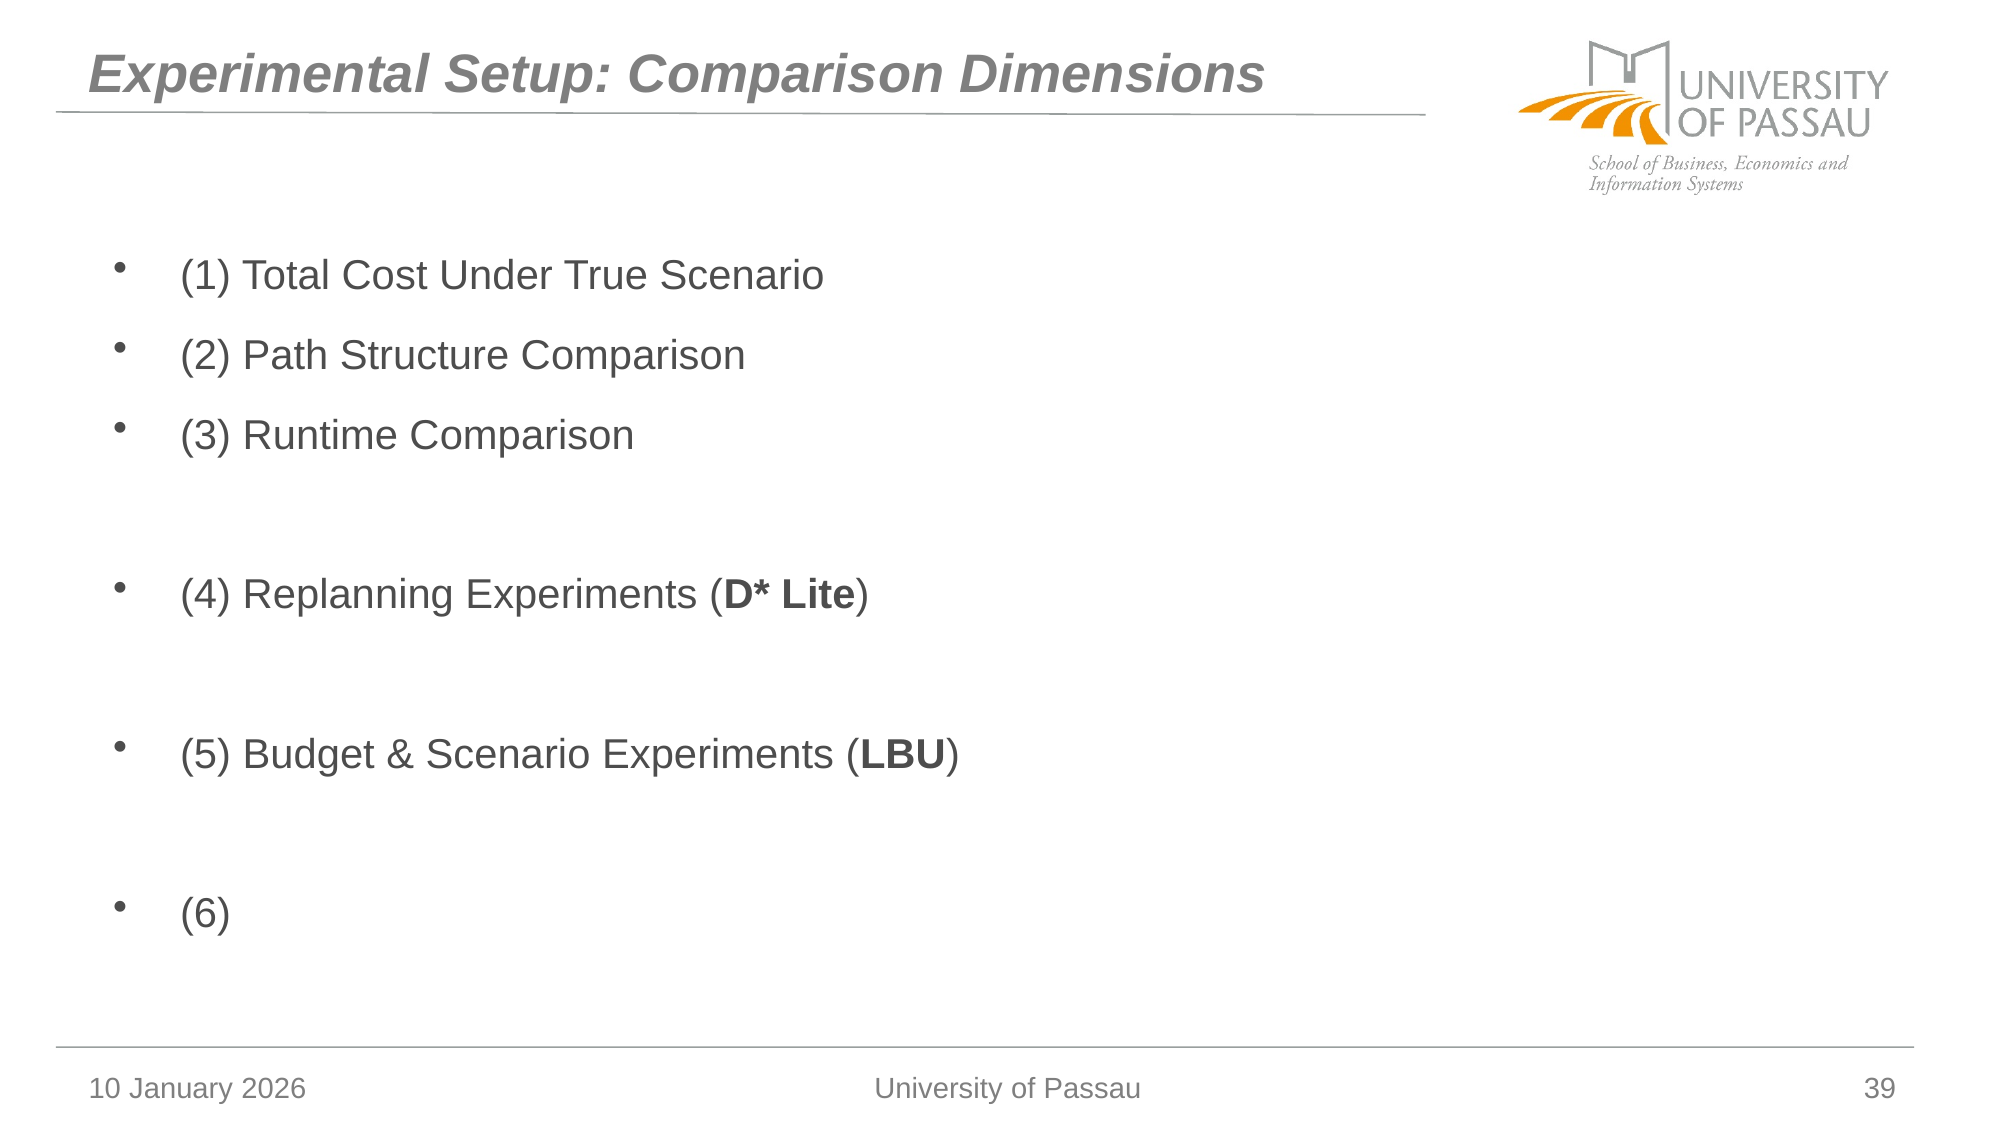

# Experimental Setup: Comparison Dimensions
(1) Total Cost Under True Scenario
(2) Path Structure Comparison
(3) Runtime Comparison

(4) Replanning Experiments (D* Lite)

(5) Budget & Scenario Experiments (LBU)

(6)
10 January 2026
University of Passau
39